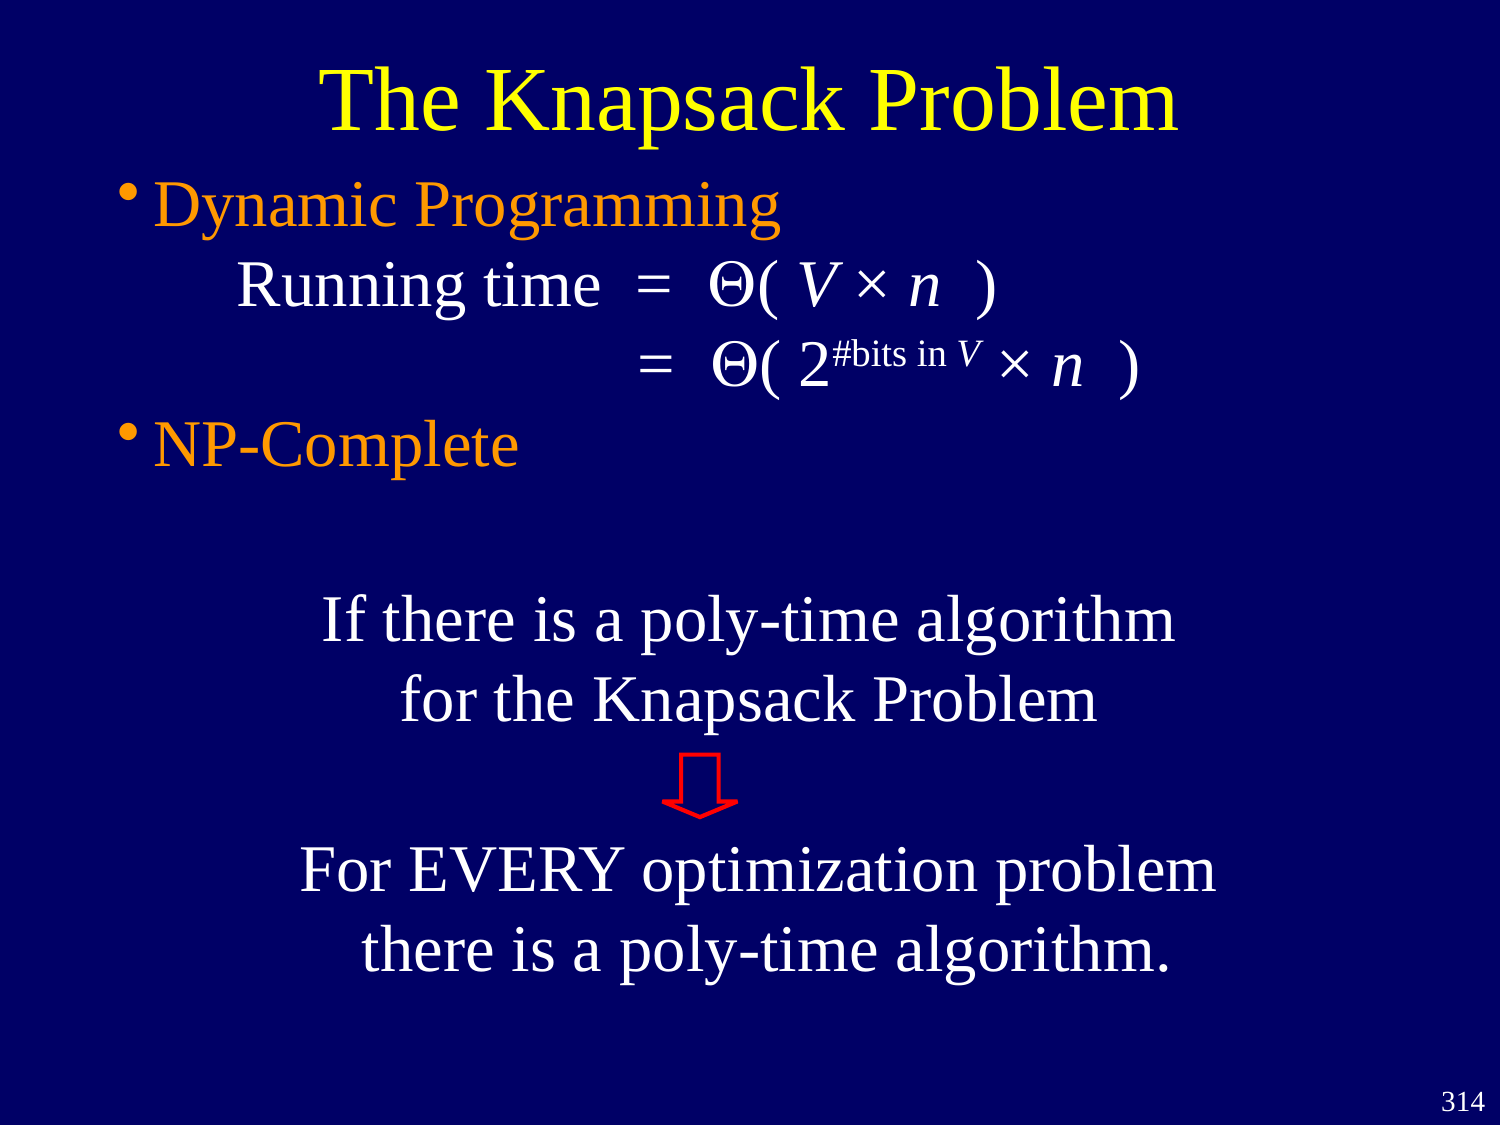

The Knapsack Problem
Dynamic Programming
     Running time  =  Θ( V × n  )
                             =  Θ( 2#bits in V × n  )
NP-Complete
If there is a poly-time algorithm
for the Knapsack Problem

For EVERY optimization problem
 there is a poly-time algorithm.